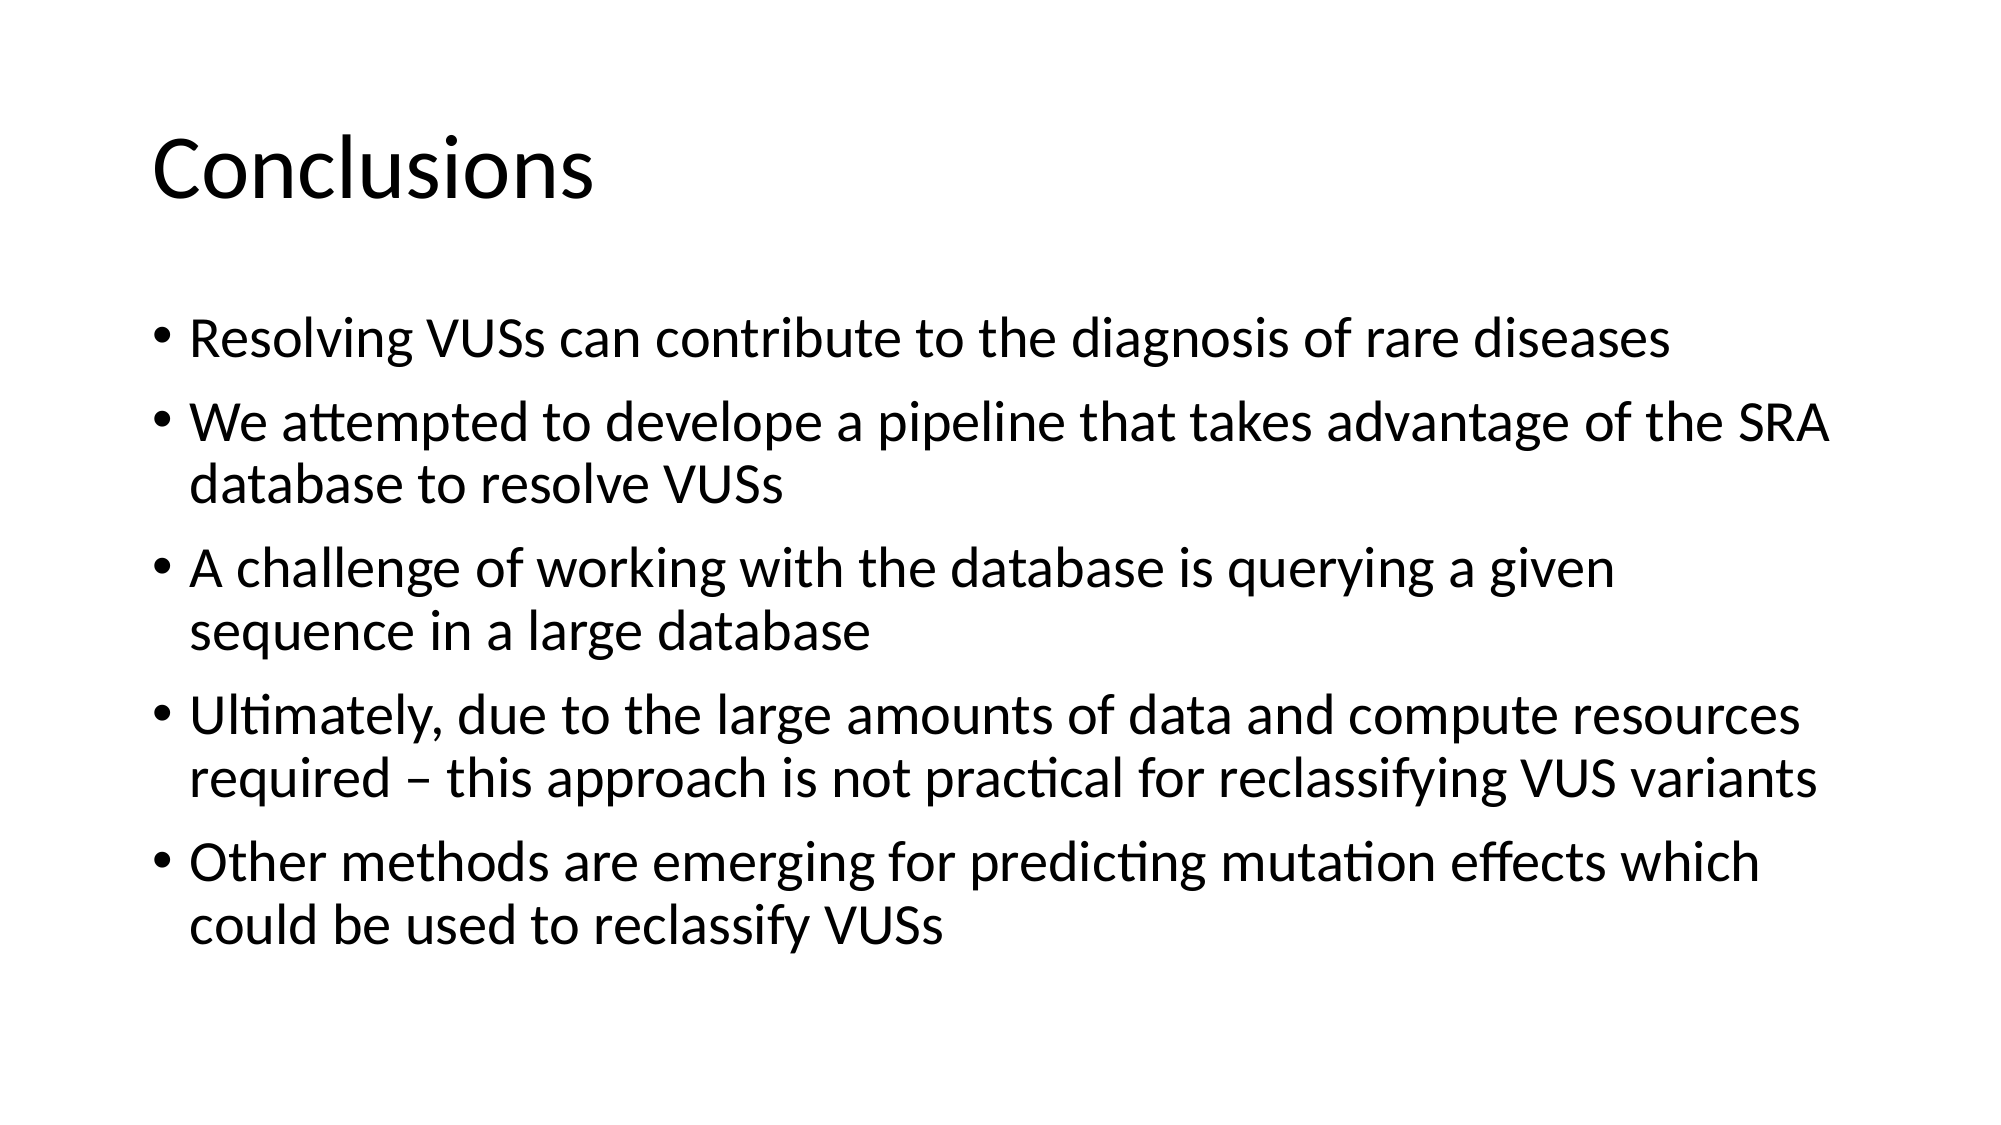

# Conclusions
Resolving VUSs can contribute to the diagnosis of rare diseases
We attempted to develope a pipeline that takes advantage of the SRA database to resolve VUSs
A challenge of working with the database is querying a given sequence in a large database
Ultimately, due to the large amounts of data and compute resources required – this approach is not practical for reclassifying VUS variants
Other methods are emerging for predicting mutation effects which could be used to reclassify VUSs